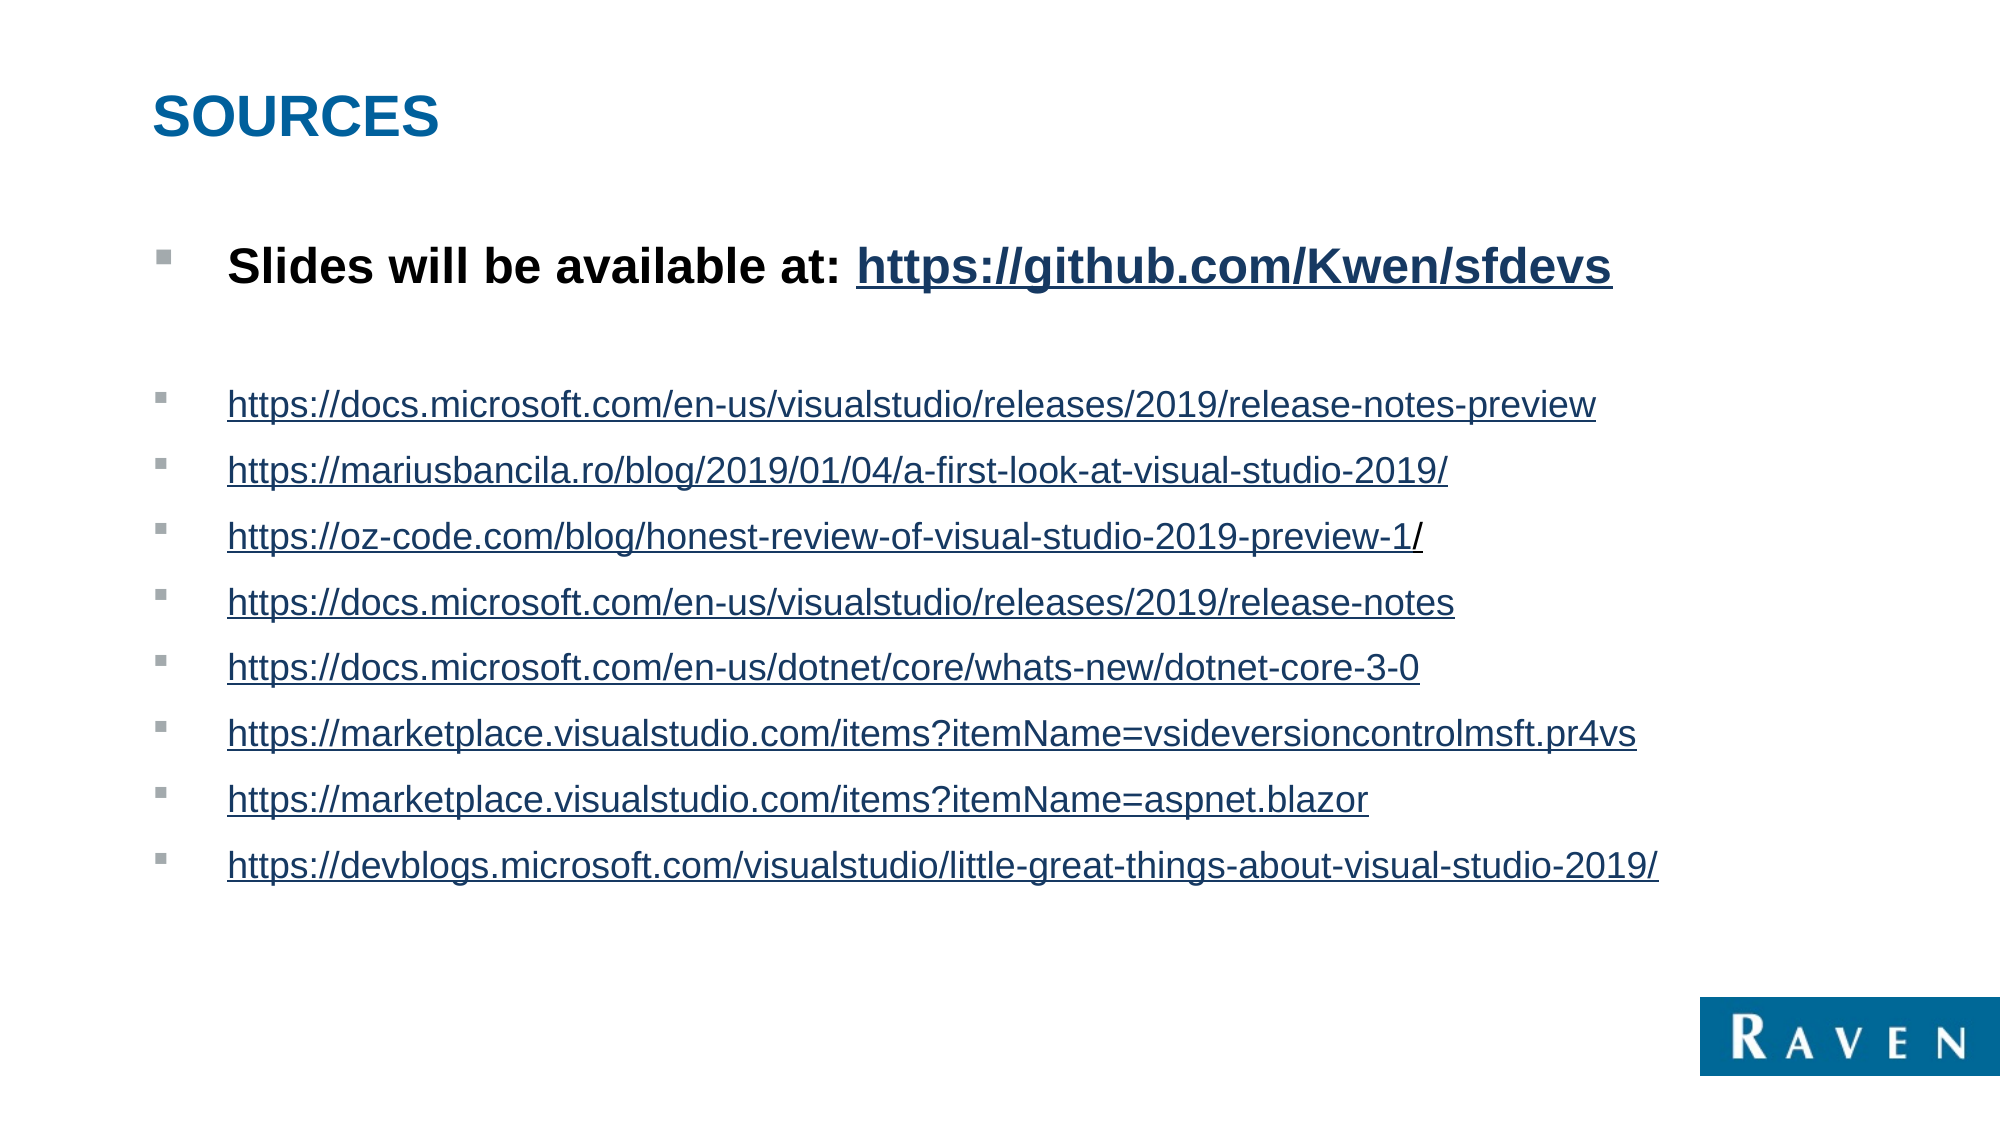

# Sources

Slides will be available at: https://github.com/Kwen/sfdevs

https://docs.microsoft.com/en-us/visualstudio/releases/2019/release-notes-preview
https://mariusbancila.ro/blog/2019/01/04/a-first-look-at-visual-studio-2019/
https://oz-code.com/blog/honest-review-of-visual-studio-2019-preview-1/
https://docs.microsoft.com/en-us/visualstudio/releases/2019/release-notes
https://docs.microsoft.com/en-us/dotnet/core/whats-new/dotnet-core-3-0
https://marketplace.visualstudio.com/items?itemName=vsideversioncontrolmsft.pr4vs
https://marketplace.visualstudio.com/items?itemName=aspnet.blazor
https://devblogs.microsoft.com/visualstudio/little-great-things-about-visual-studio-2019/